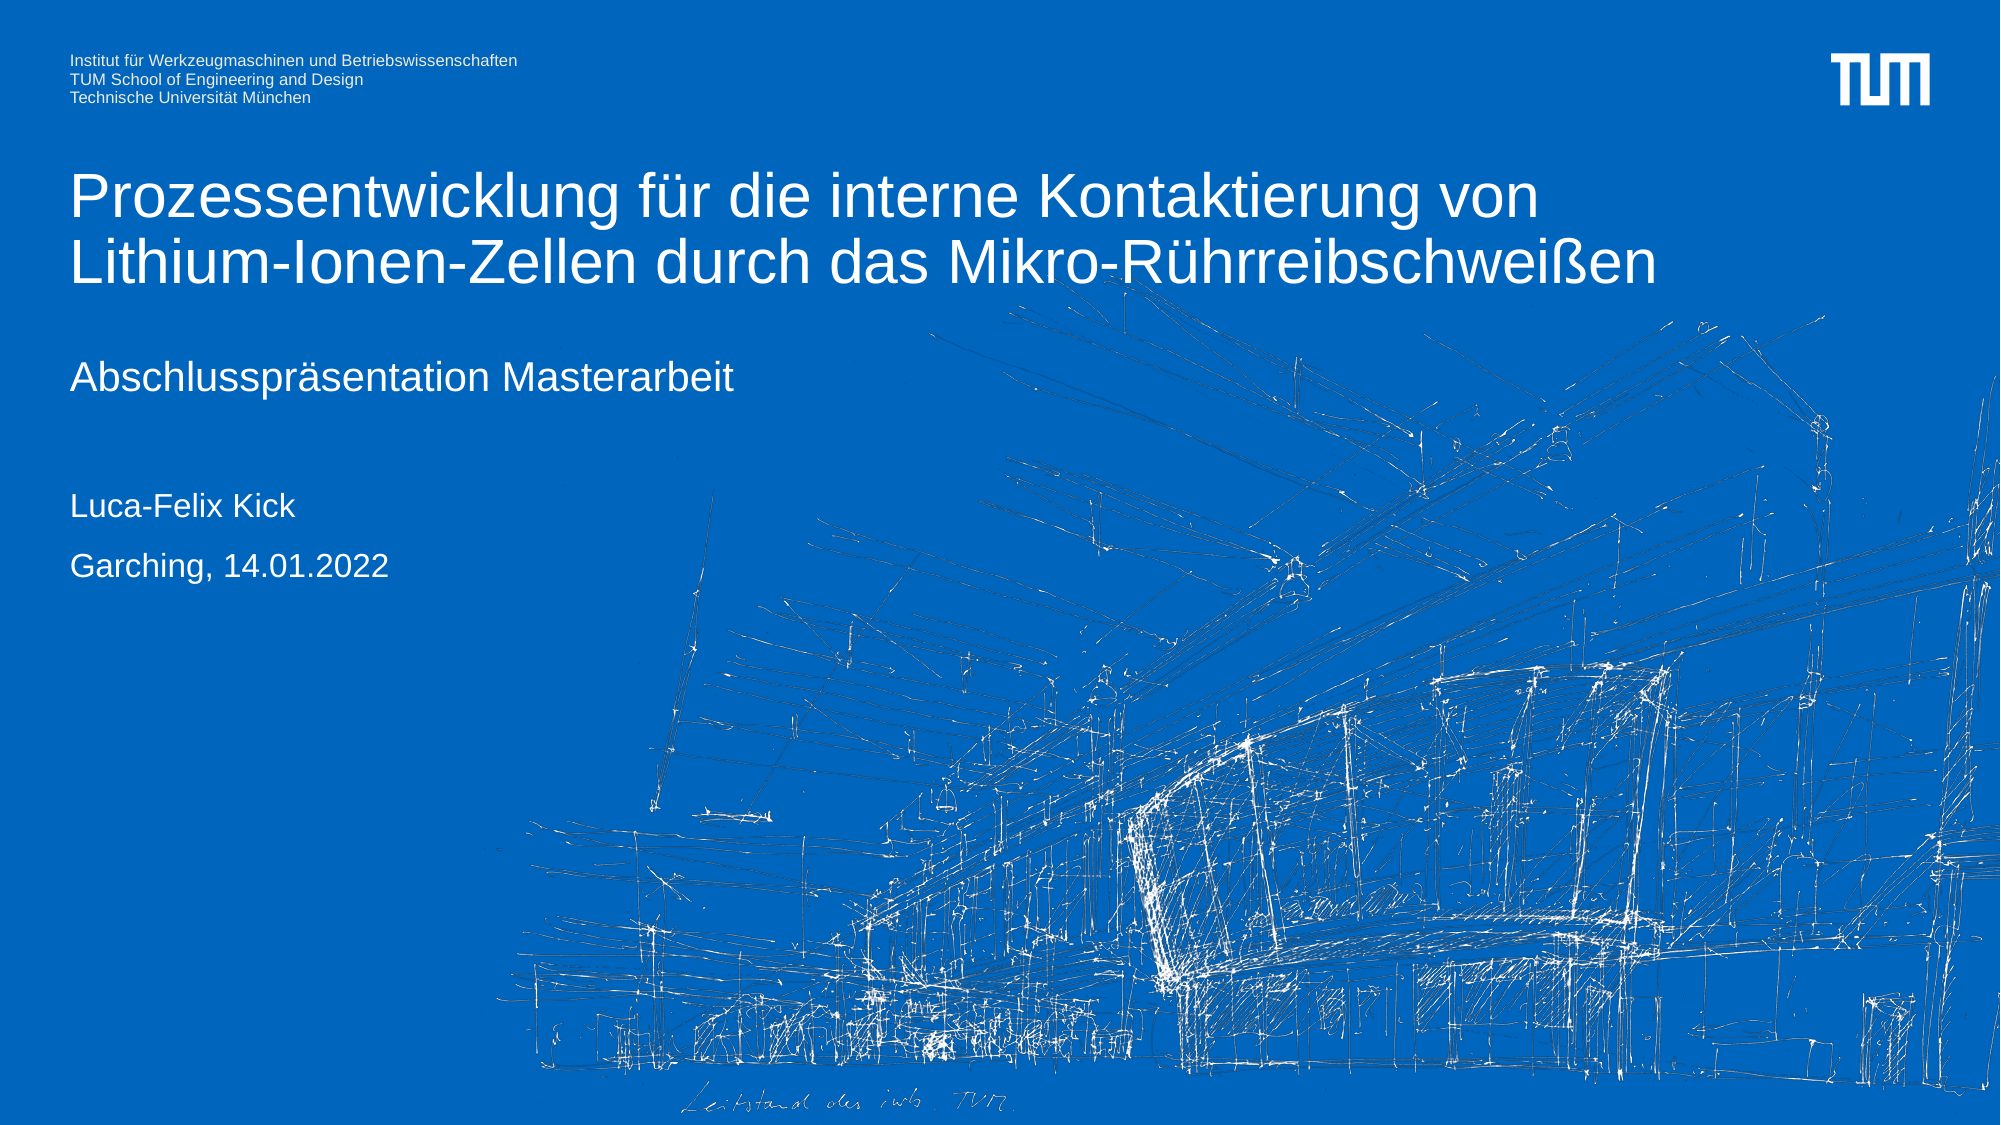

# Prozessentwicklung für die interne Kontaktierung von Lithium-Ionen-Zellen durch das Mikro-Rührreibschweißen
Abschlusspräsentation Masterarbeit
Luca-Felix Kick
Garching, 14.01.2022